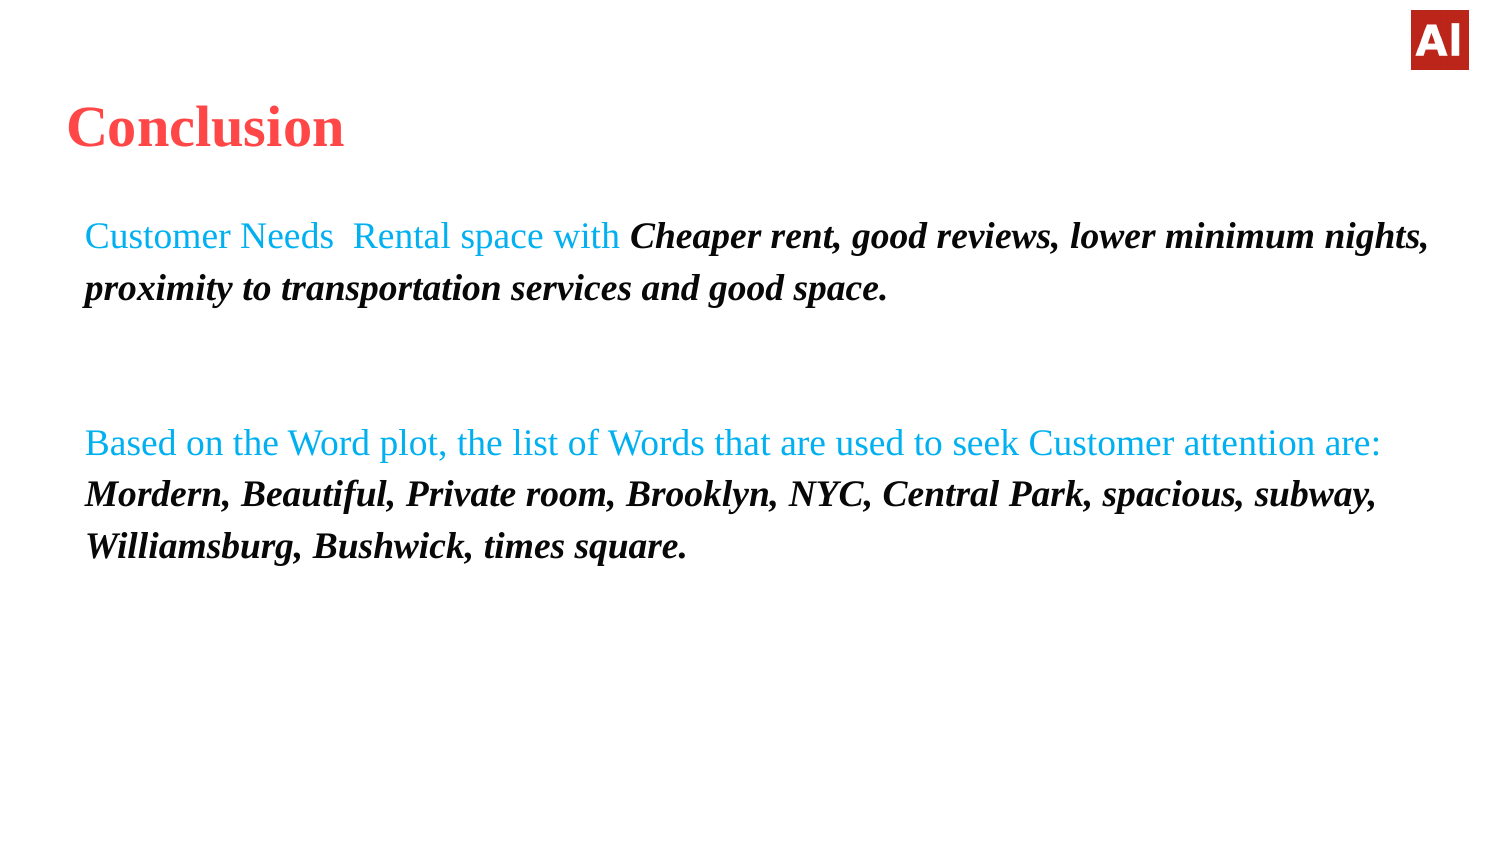

# Conclusion
Customer Needs  Rental space with Cheaper rent, good reviews, lower minimum nights, proximity to transportation services and good space.

Based on the Word plot, the list of Words that are used to seek Customer attention are:
Mordern, Beautiful, Private room, Brooklyn, NYC, Central Park, spacious, subway, Williamsburg, Bushwick, times square.